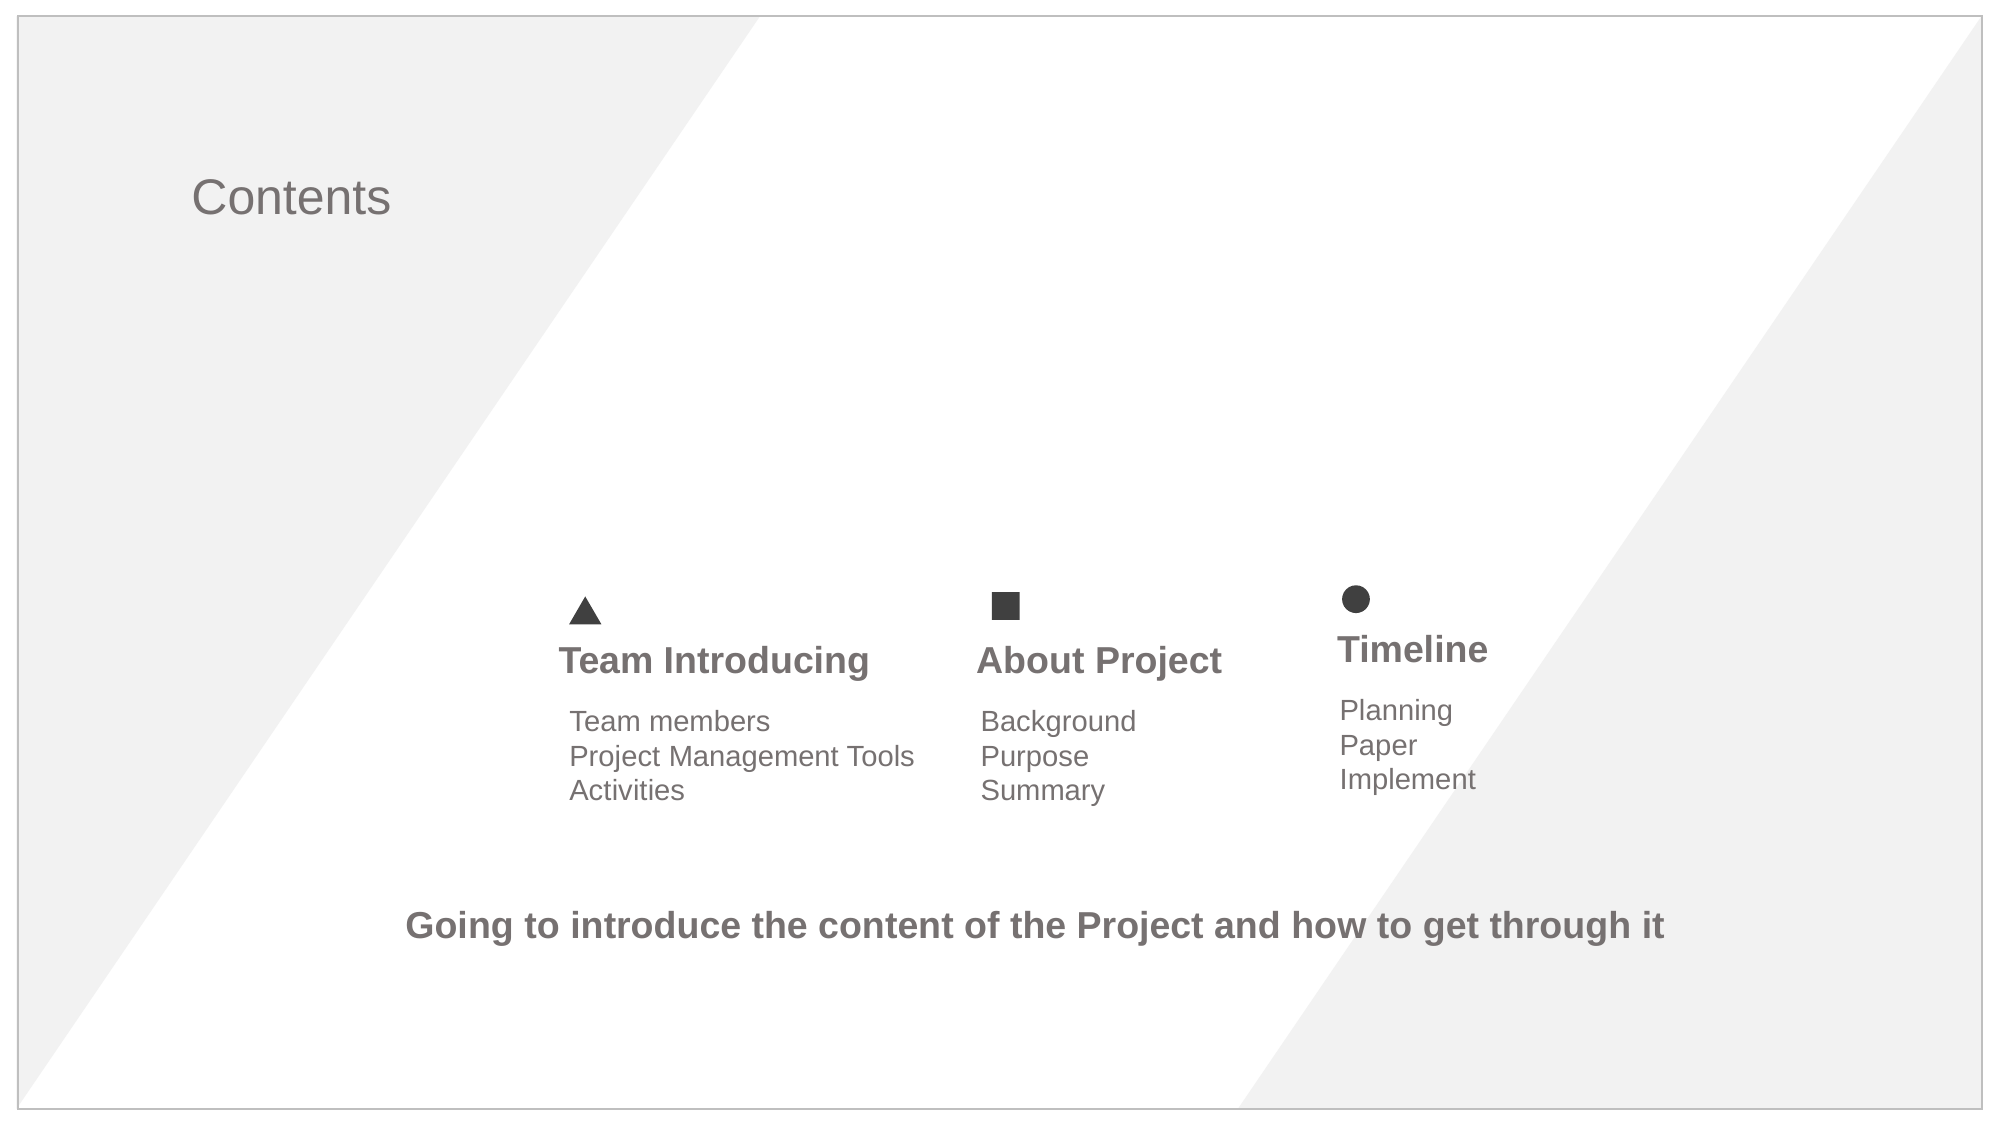

Contents

Team Introducing
Team members
Project Management Tools
Activities
Timeline
Planning
Paper
Implement
About Project
Background
Purpose
Summary
Going to introduce the content of the Project and how to get through it